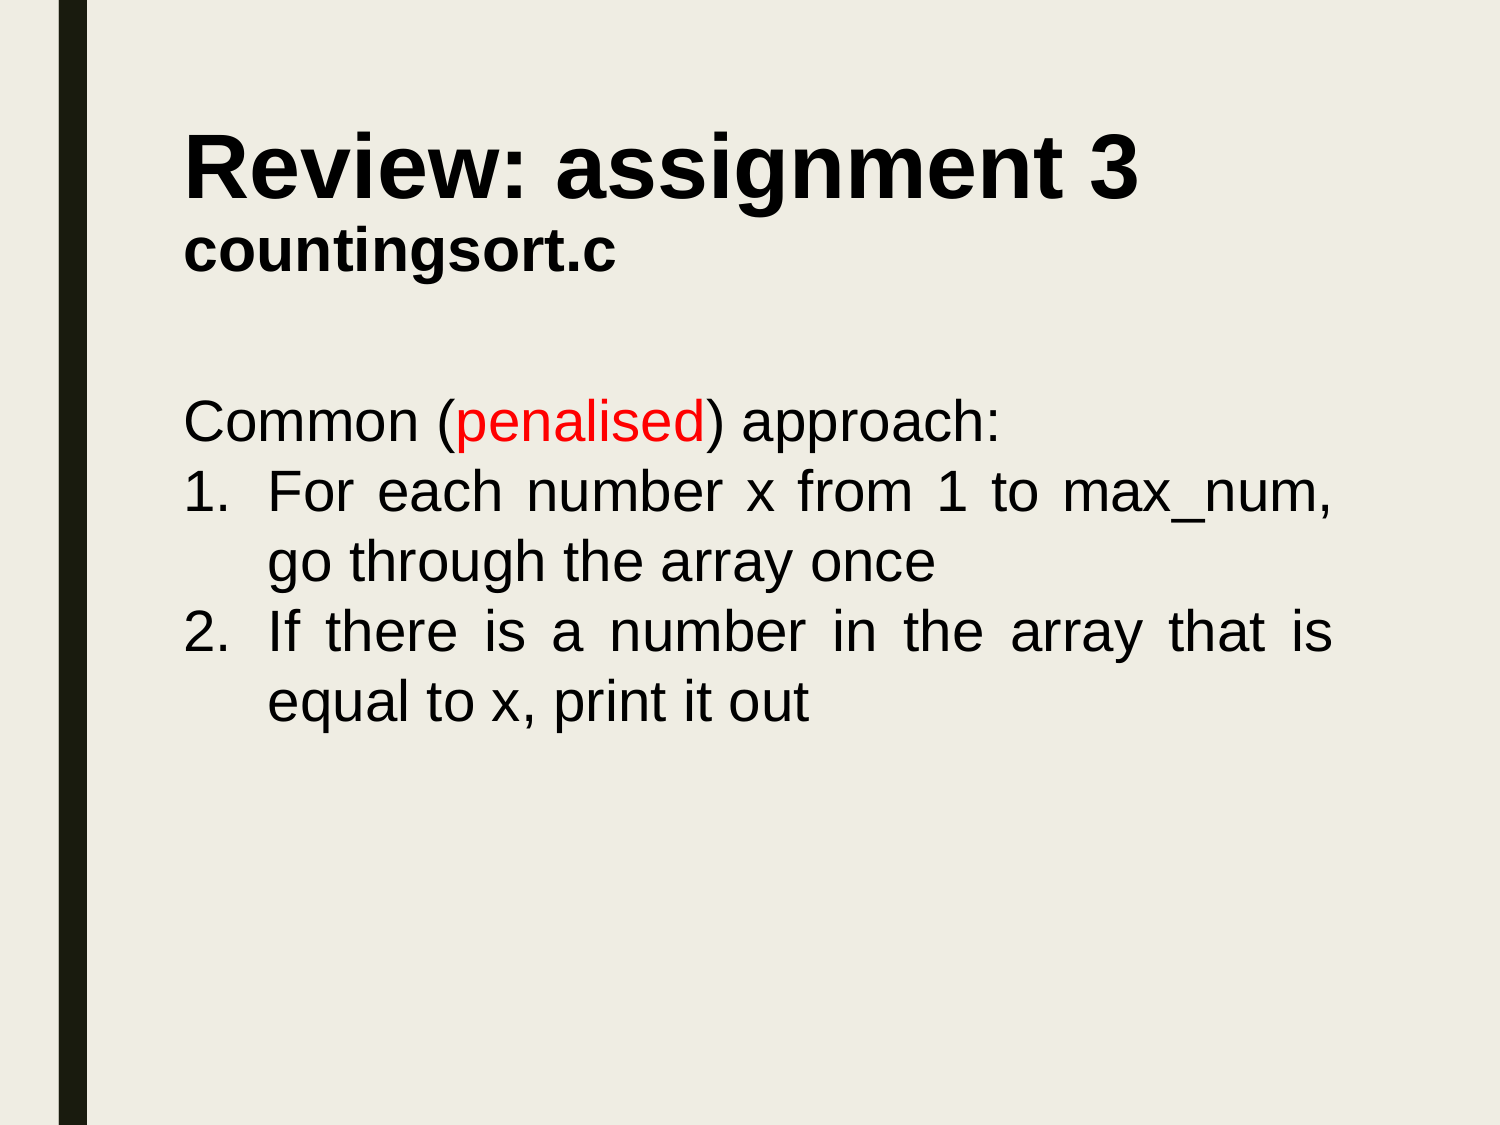

# Review: assignment 3 countingsort.c
Common (penalised) approach:
For each number x from 1 to max_num, go through the array once
If there is a number in the array that is equal to x, print it out